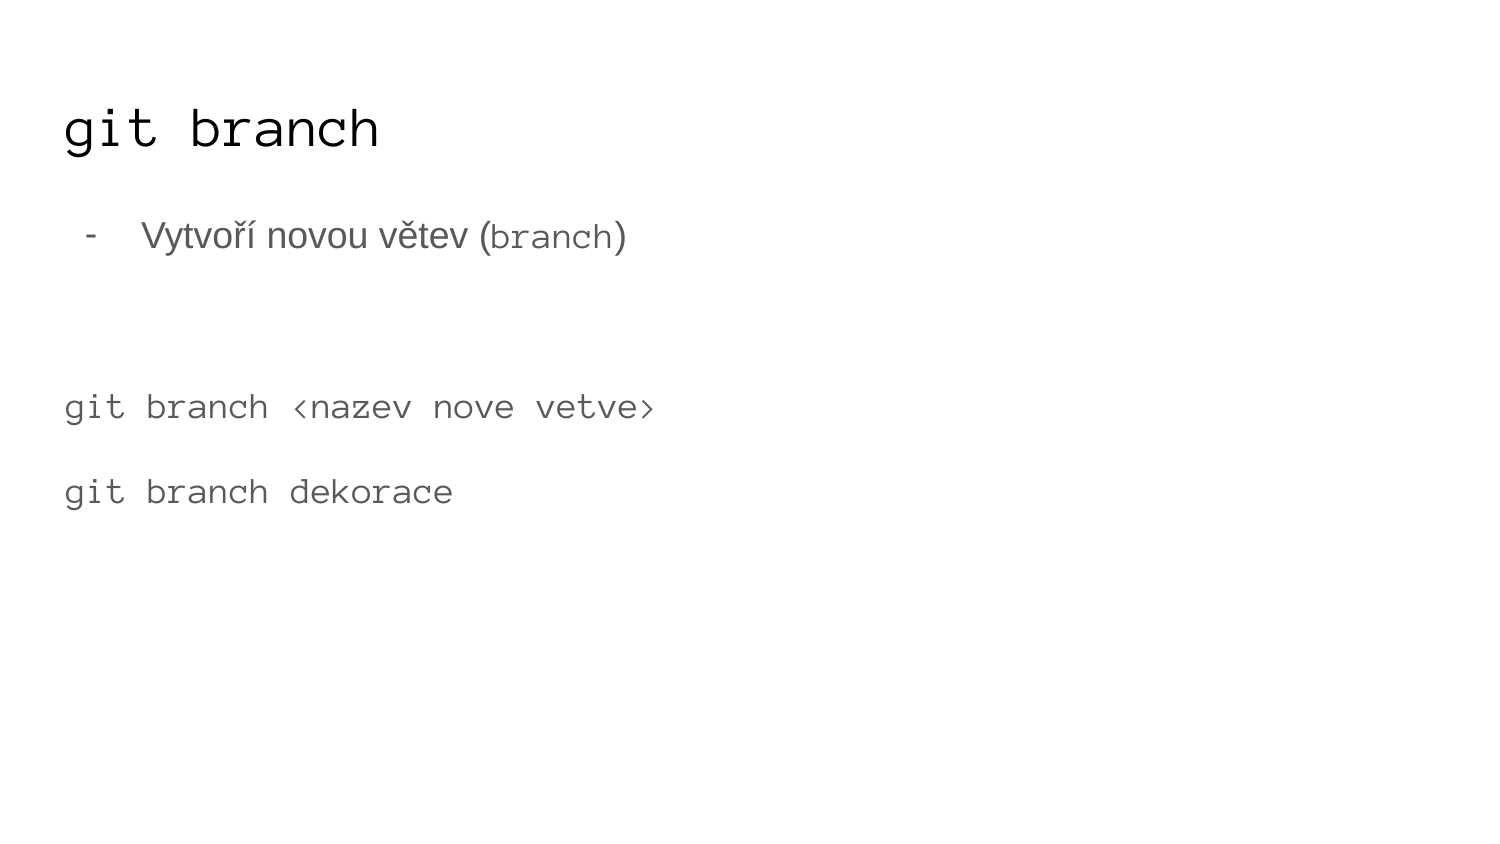

# git branch
Vytvoří novou větev (branch)

git branch <nazev nove vetve>
git branch dekorace